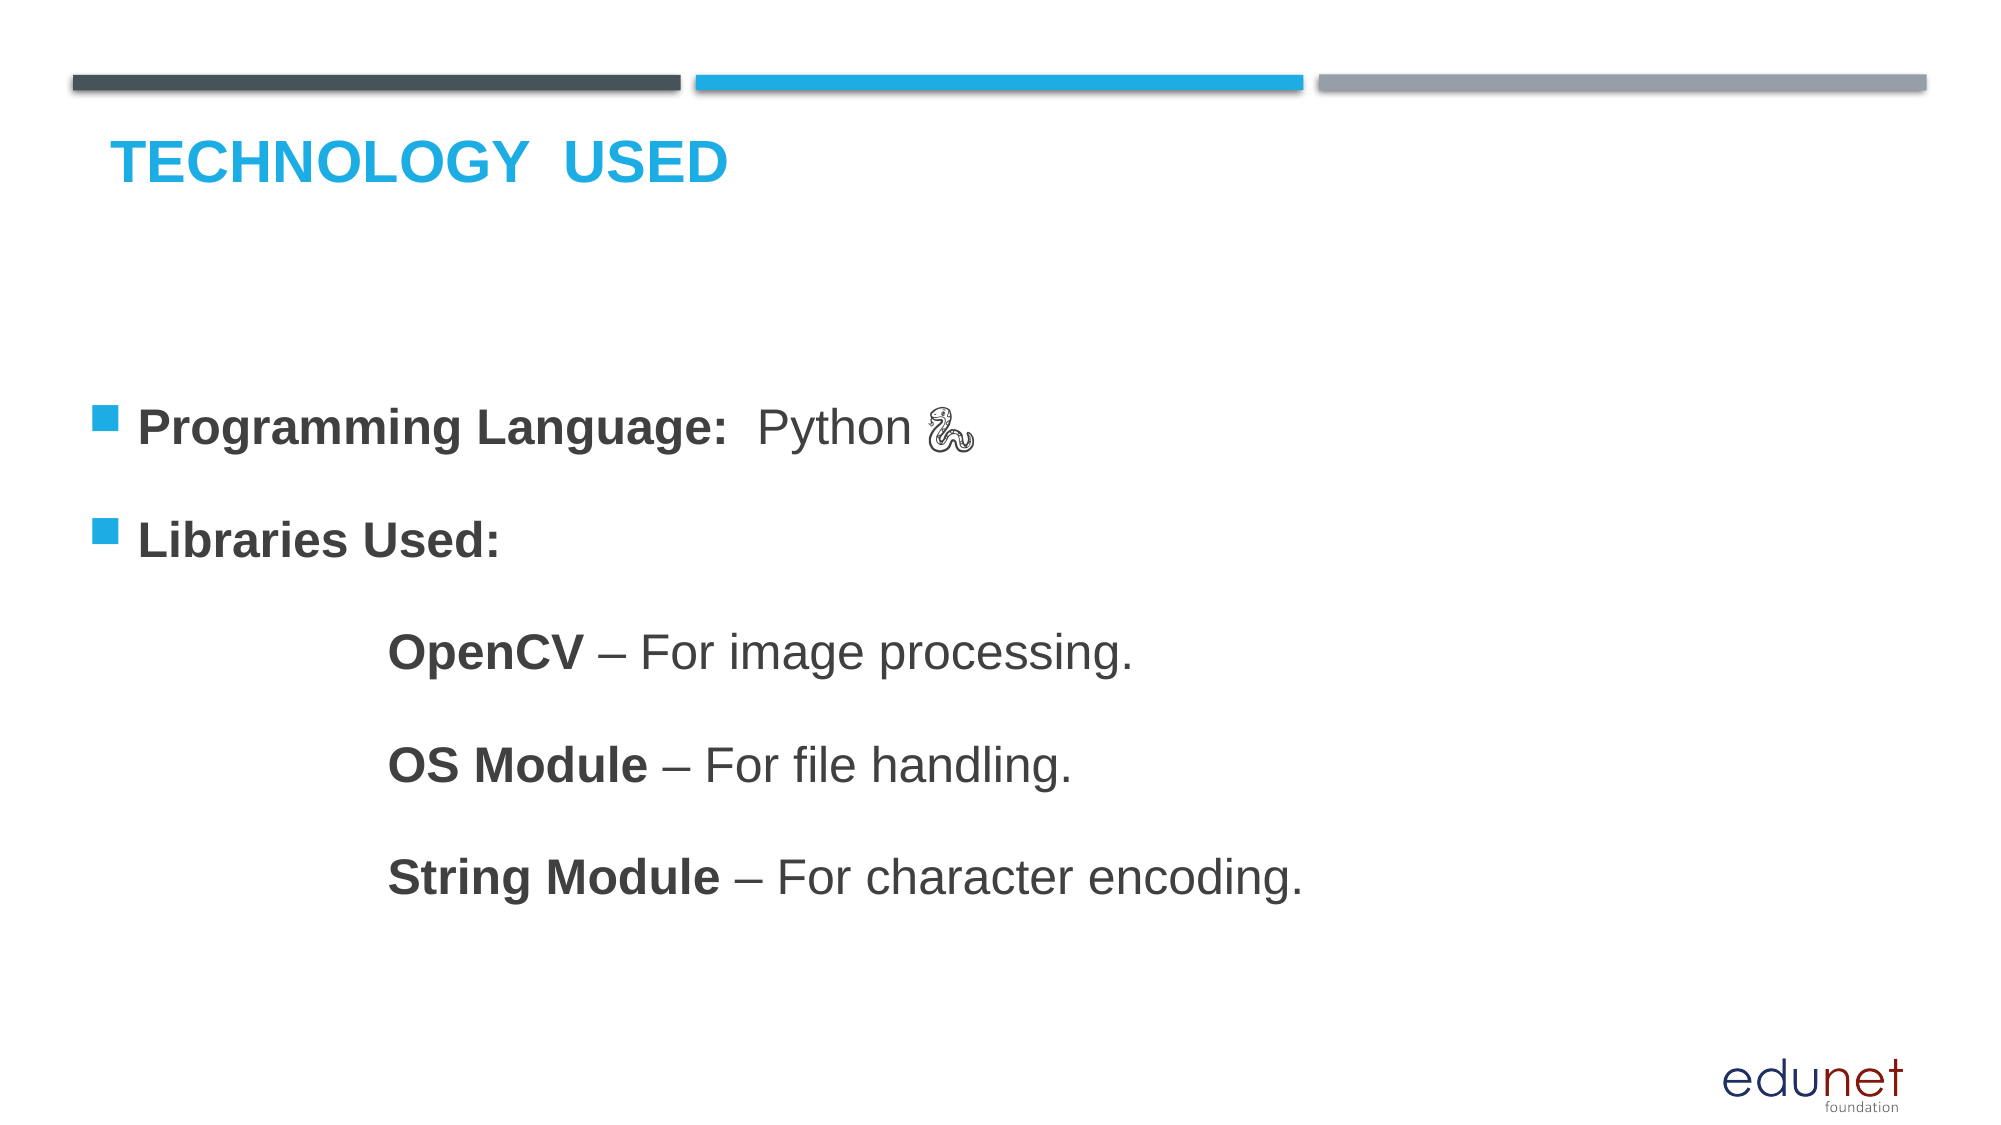

# Technology  used
Programming Language:  Python 🐍
Libraries Used:
		OpenCV – For image processing.
		OS Module – For file handling.
		String Module – For character encoding.